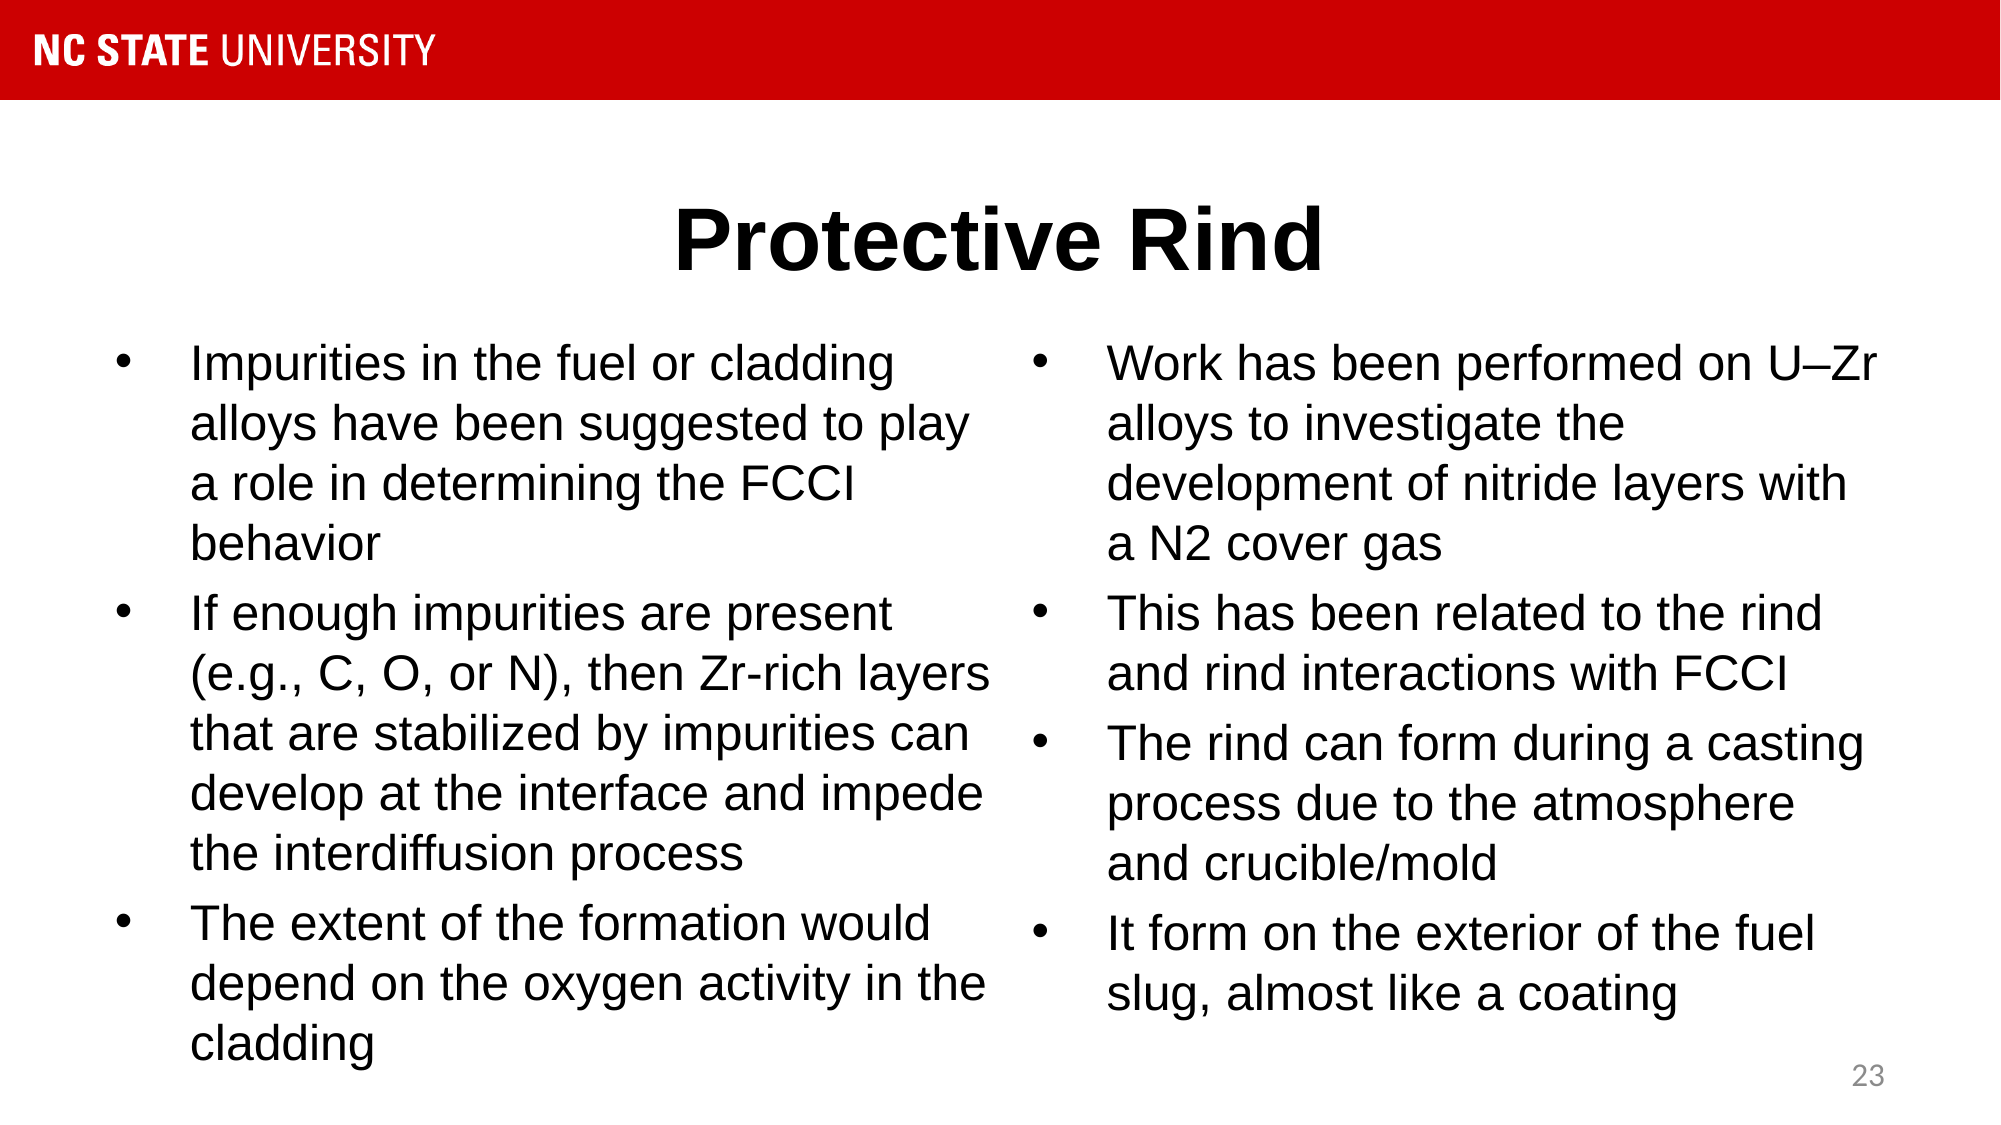

# Protective Rind
Impurities in the fuel or cladding alloys have been suggested to play a role in determining the FCCI behavior
If enough impurities are present (e.g., C, O, or N), then Zr-rich layers that are stabilized by impurities can develop at the interface and impede the interdiffusion process
The extent of the formation would depend on the oxygen activity in the cladding

Work has been performed on U–Zr alloys to investigate the development of nitride layers with a N2 cover gas
This has been related to the rind and rind interactions with FCCI
The rind can form during a casting process due to the atmosphere and crucible/mold
It form on the exterior of the fuel slug, almost like a coating

23